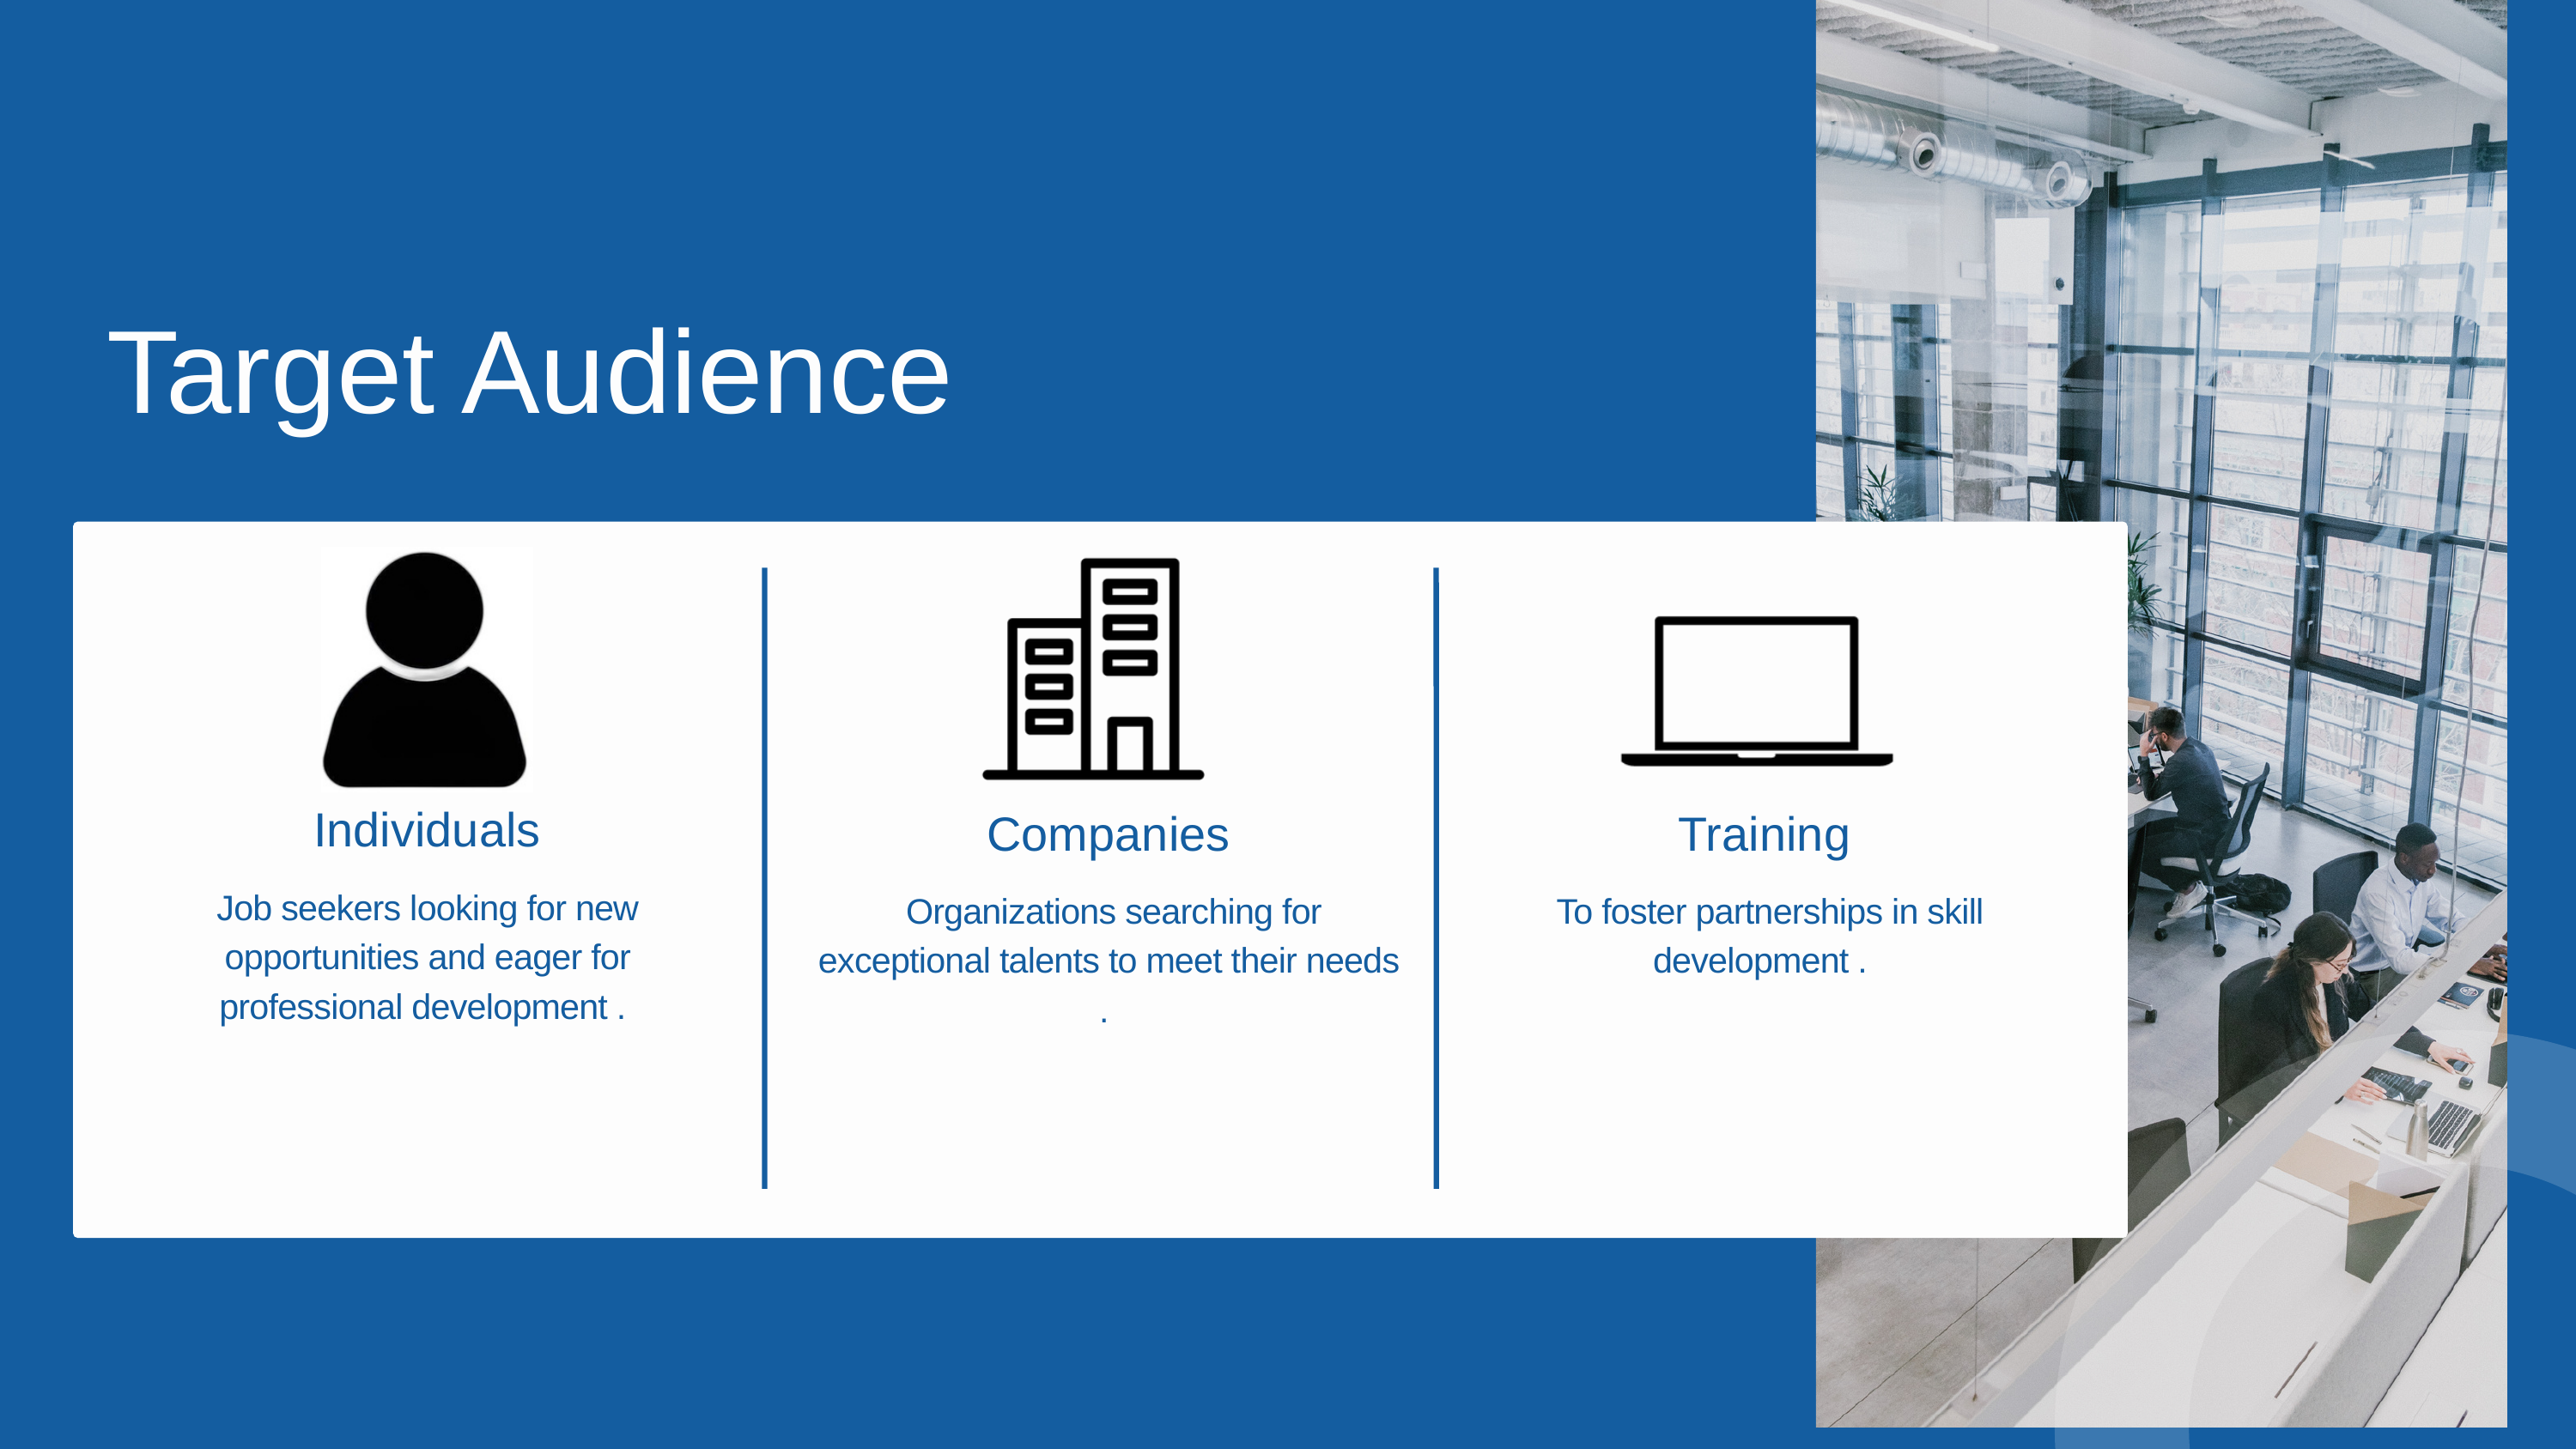

Target Audience

Individuals
Companies
Training
Job seekers looking for new opportunities and eager for professional development .

 Organizations searching for exceptional talents to meet their needs .

 To foster partnerships in skill development .